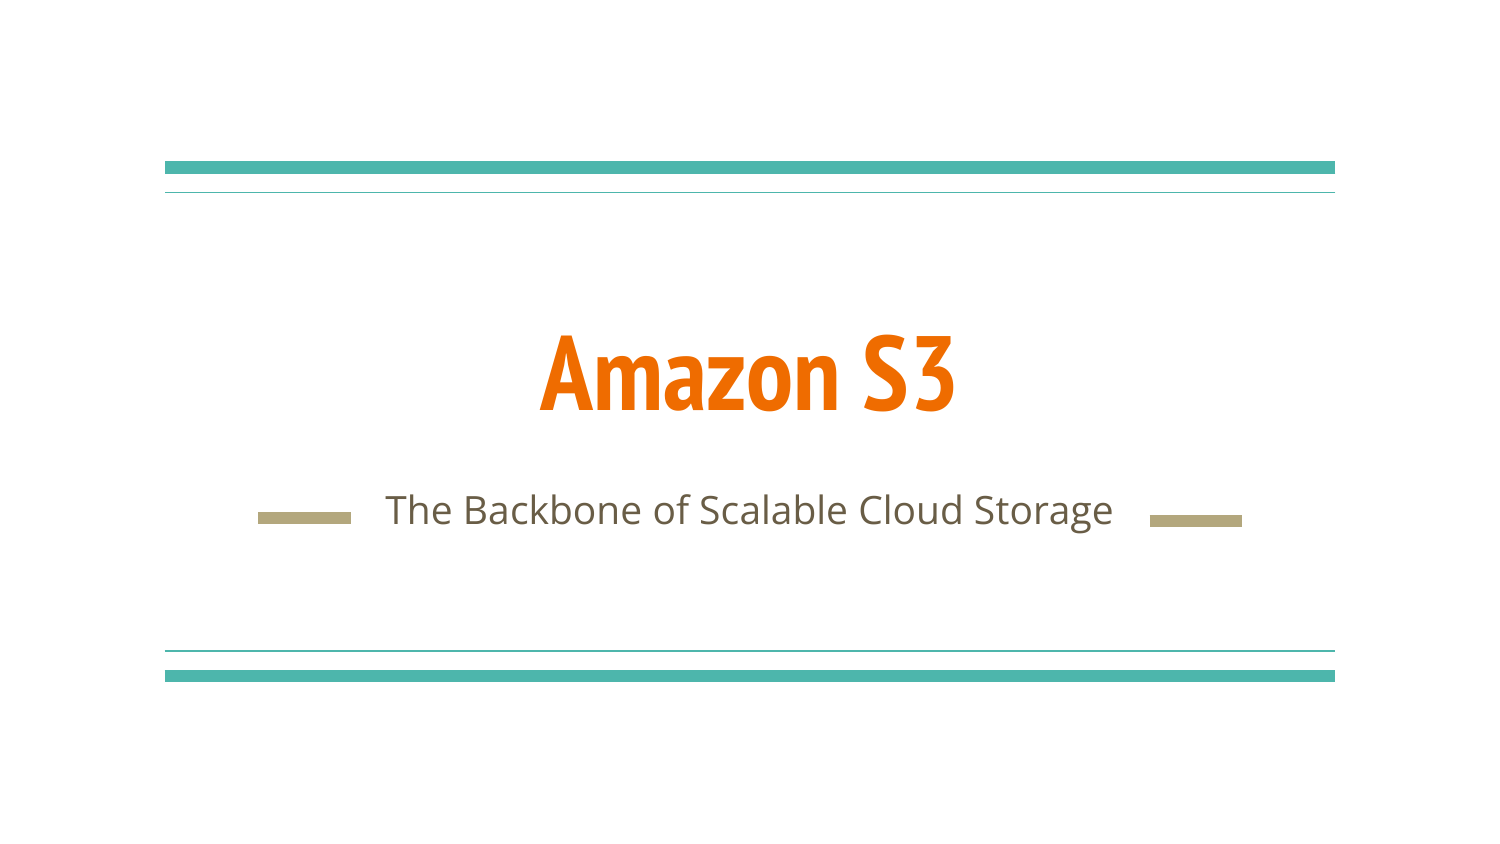

# Amazon S3
The Backbone of Scalable Cloud Storage